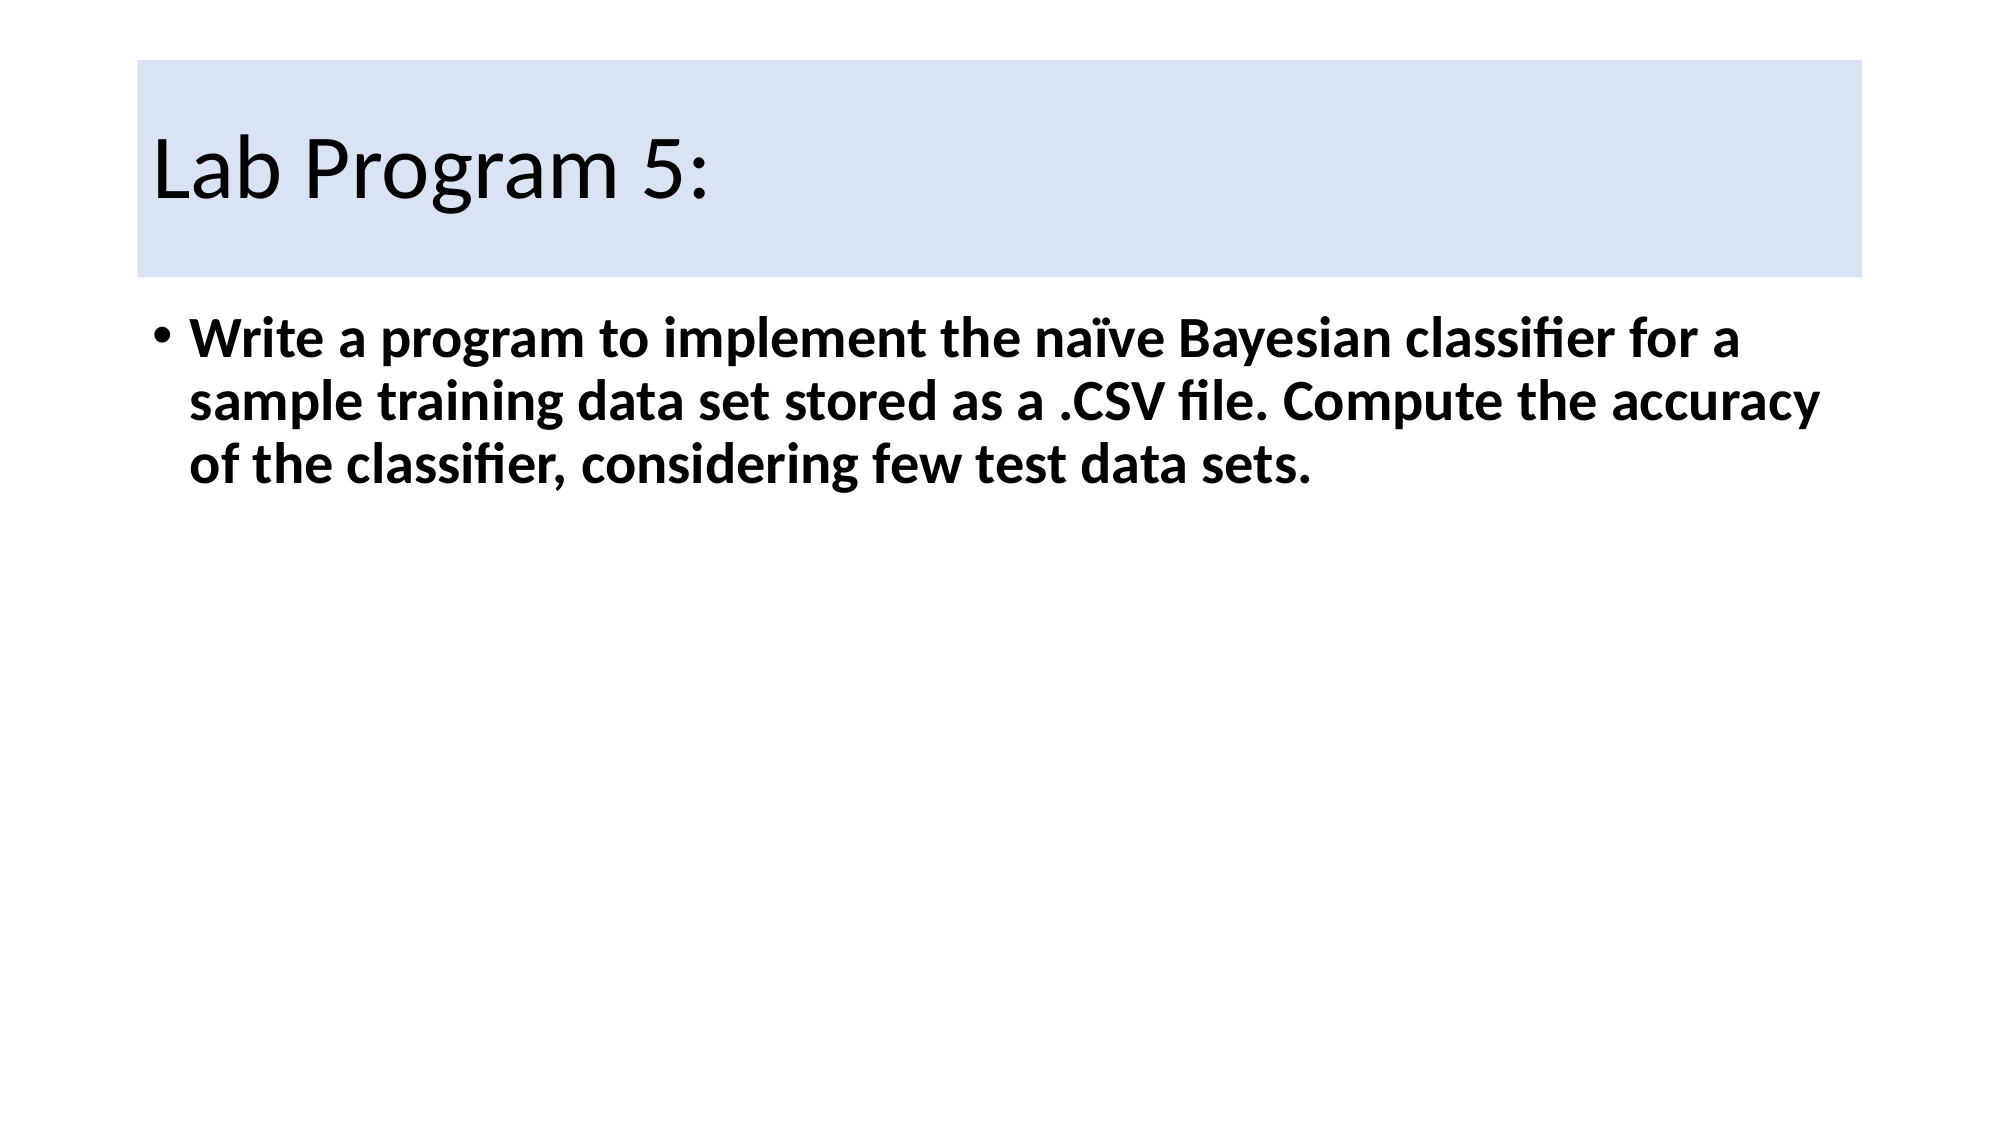

# Lab Program 5:
Write a program to implement the naïve Bayesian classifier for a sample training data set stored as a .CSV file. Compute the accuracy of the classifier, considering few test data sets.